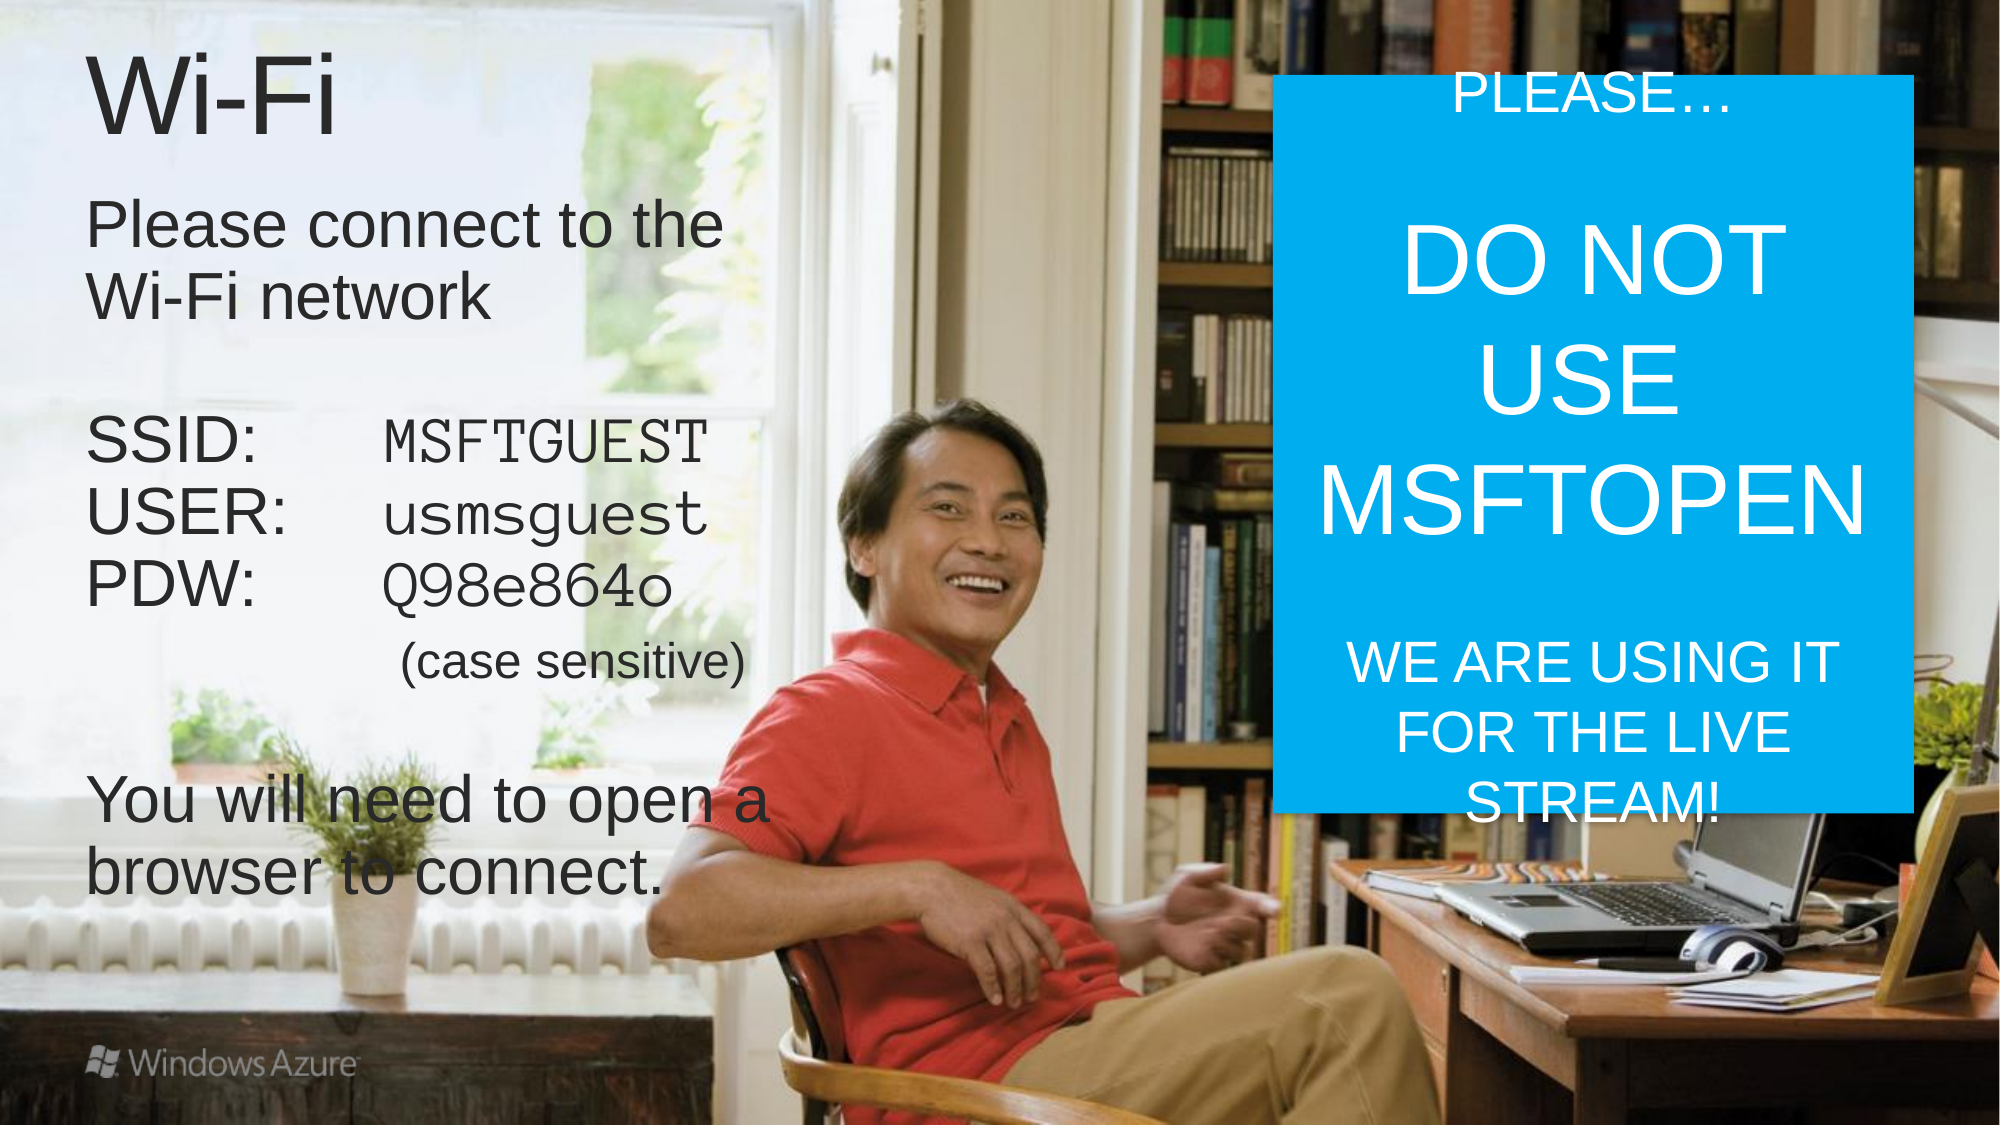

# Wi-Fi
PLEASE…
DO NOT USE
MSFTOPEN

WE ARE USING IT FOR THE LIVE STREAM!
Please connect to the Wi-Fi network
SSID: 	MSFTGUEST
USER:	usmsguest
PDW:	Q98e864o
                 (case sensitive)

You will need to open a browser to connect.